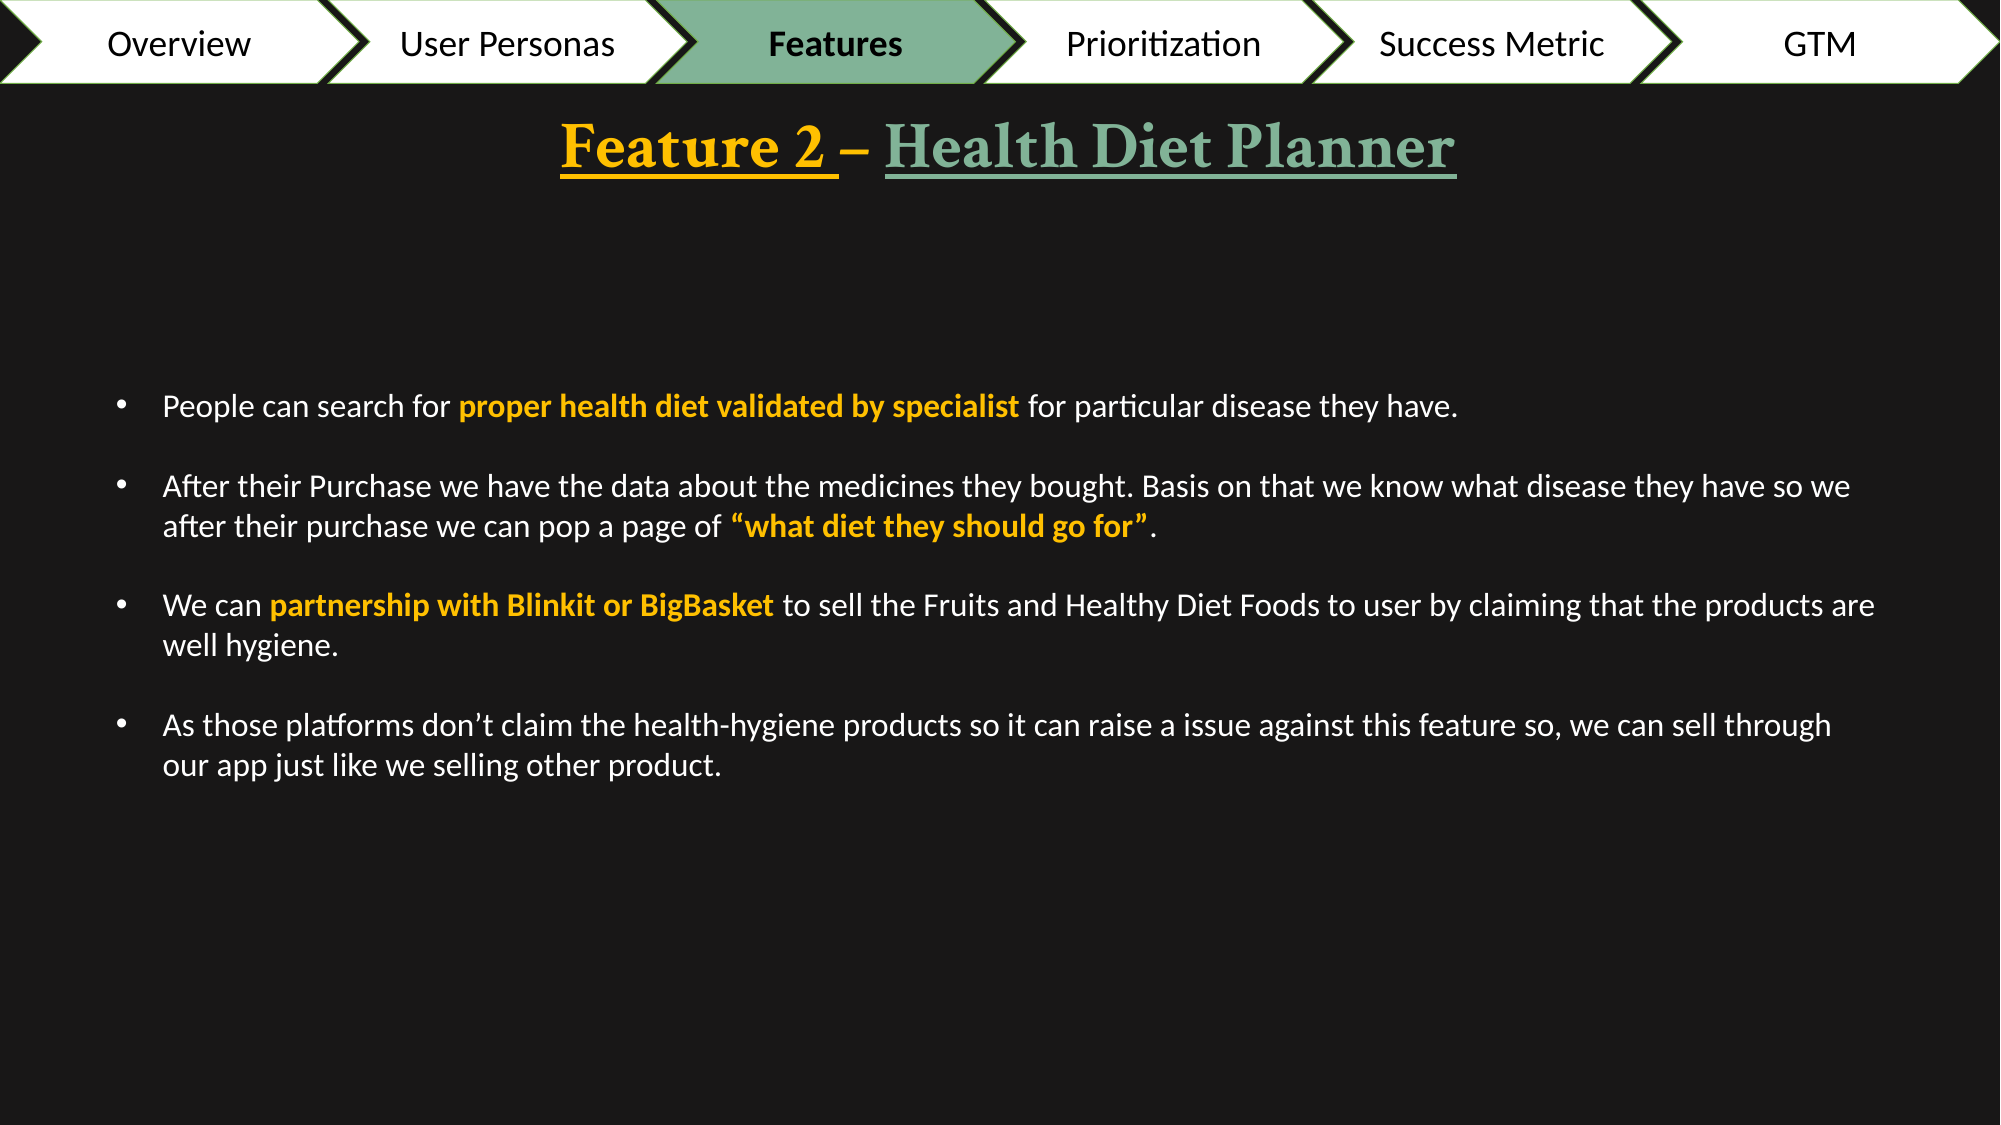

Overview
User Personas
Prioritization
Success Metric
GTM
Features
Feature 2 – Health Diet Planner
People can search for proper health diet validated by specialist for particular disease they have.

After their Purchase we have the data about the medicines they bought. Basis on that we know what disease they have so we after their purchase we can pop a page of “what diet they should go for”.

We can partnership with Blinkit or BigBasket to sell the Fruits and Healthy Diet Foods to user by claiming that the products are well hygiene.

As those platforms don’t claim the health-hygiene products so it can raise a issue against this feature so, we can sell through our app just like we selling other product.